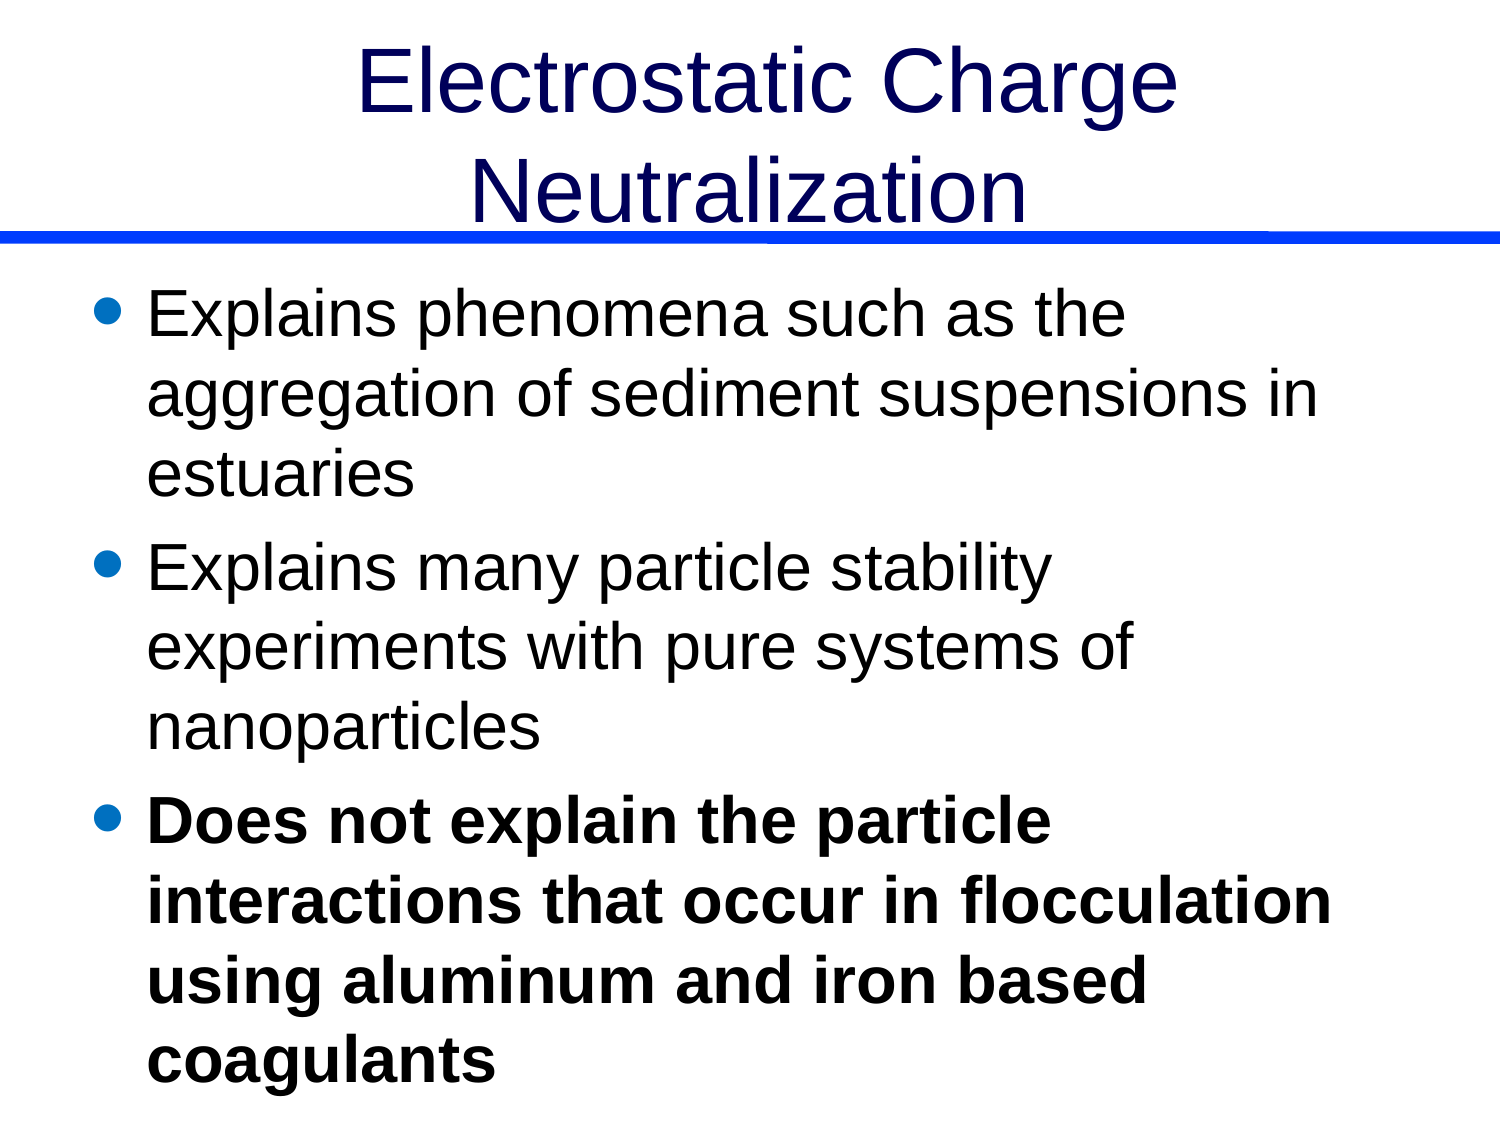

# Electrostatic Charge Neutralization
Explains phenomena such as the aggregation of sediment suspensions in estuaries
Explains many particle stability experiments with pure systems of nanoparticles
Does not explain the particle interactions that occur in flocculation using aluminum and iron based coagulants